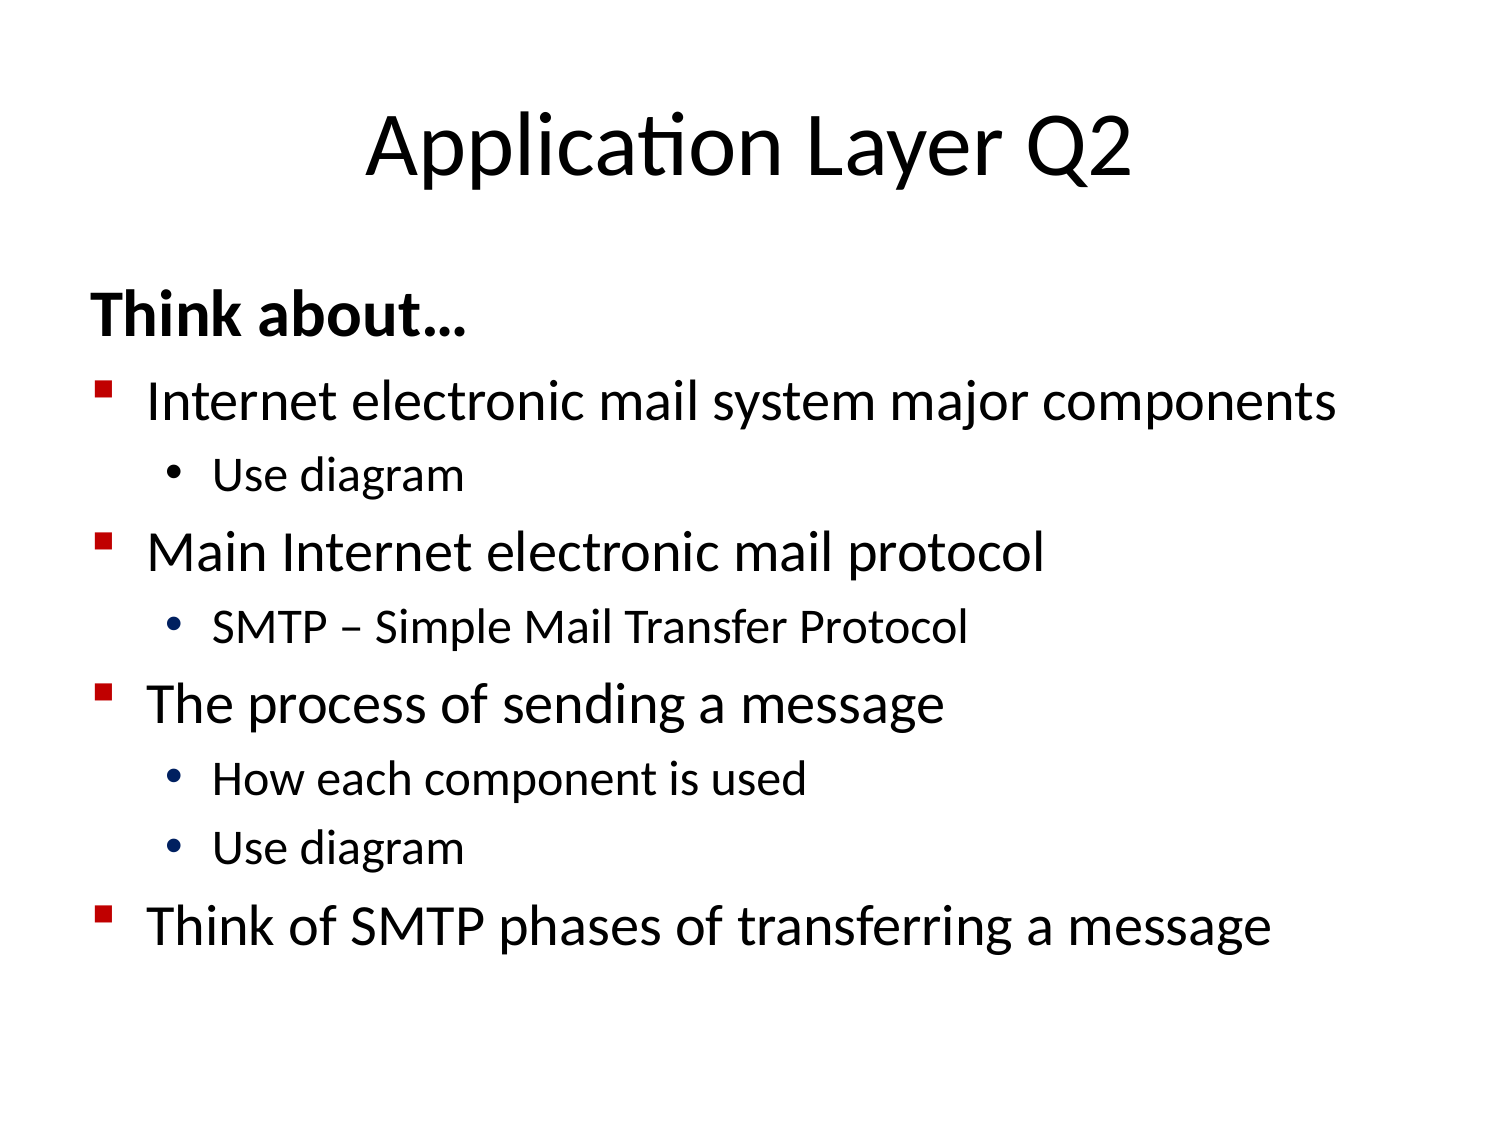

# Application Layer Q2
Think about…
Internet electronic mail system major components
Use diagram
Main Internet electronic mail protocol
SMTP – Simple Mail Transfer Protocol
The process of sending a message
How each component is used
Use diagram
Think of SMTP phases of transferring a message